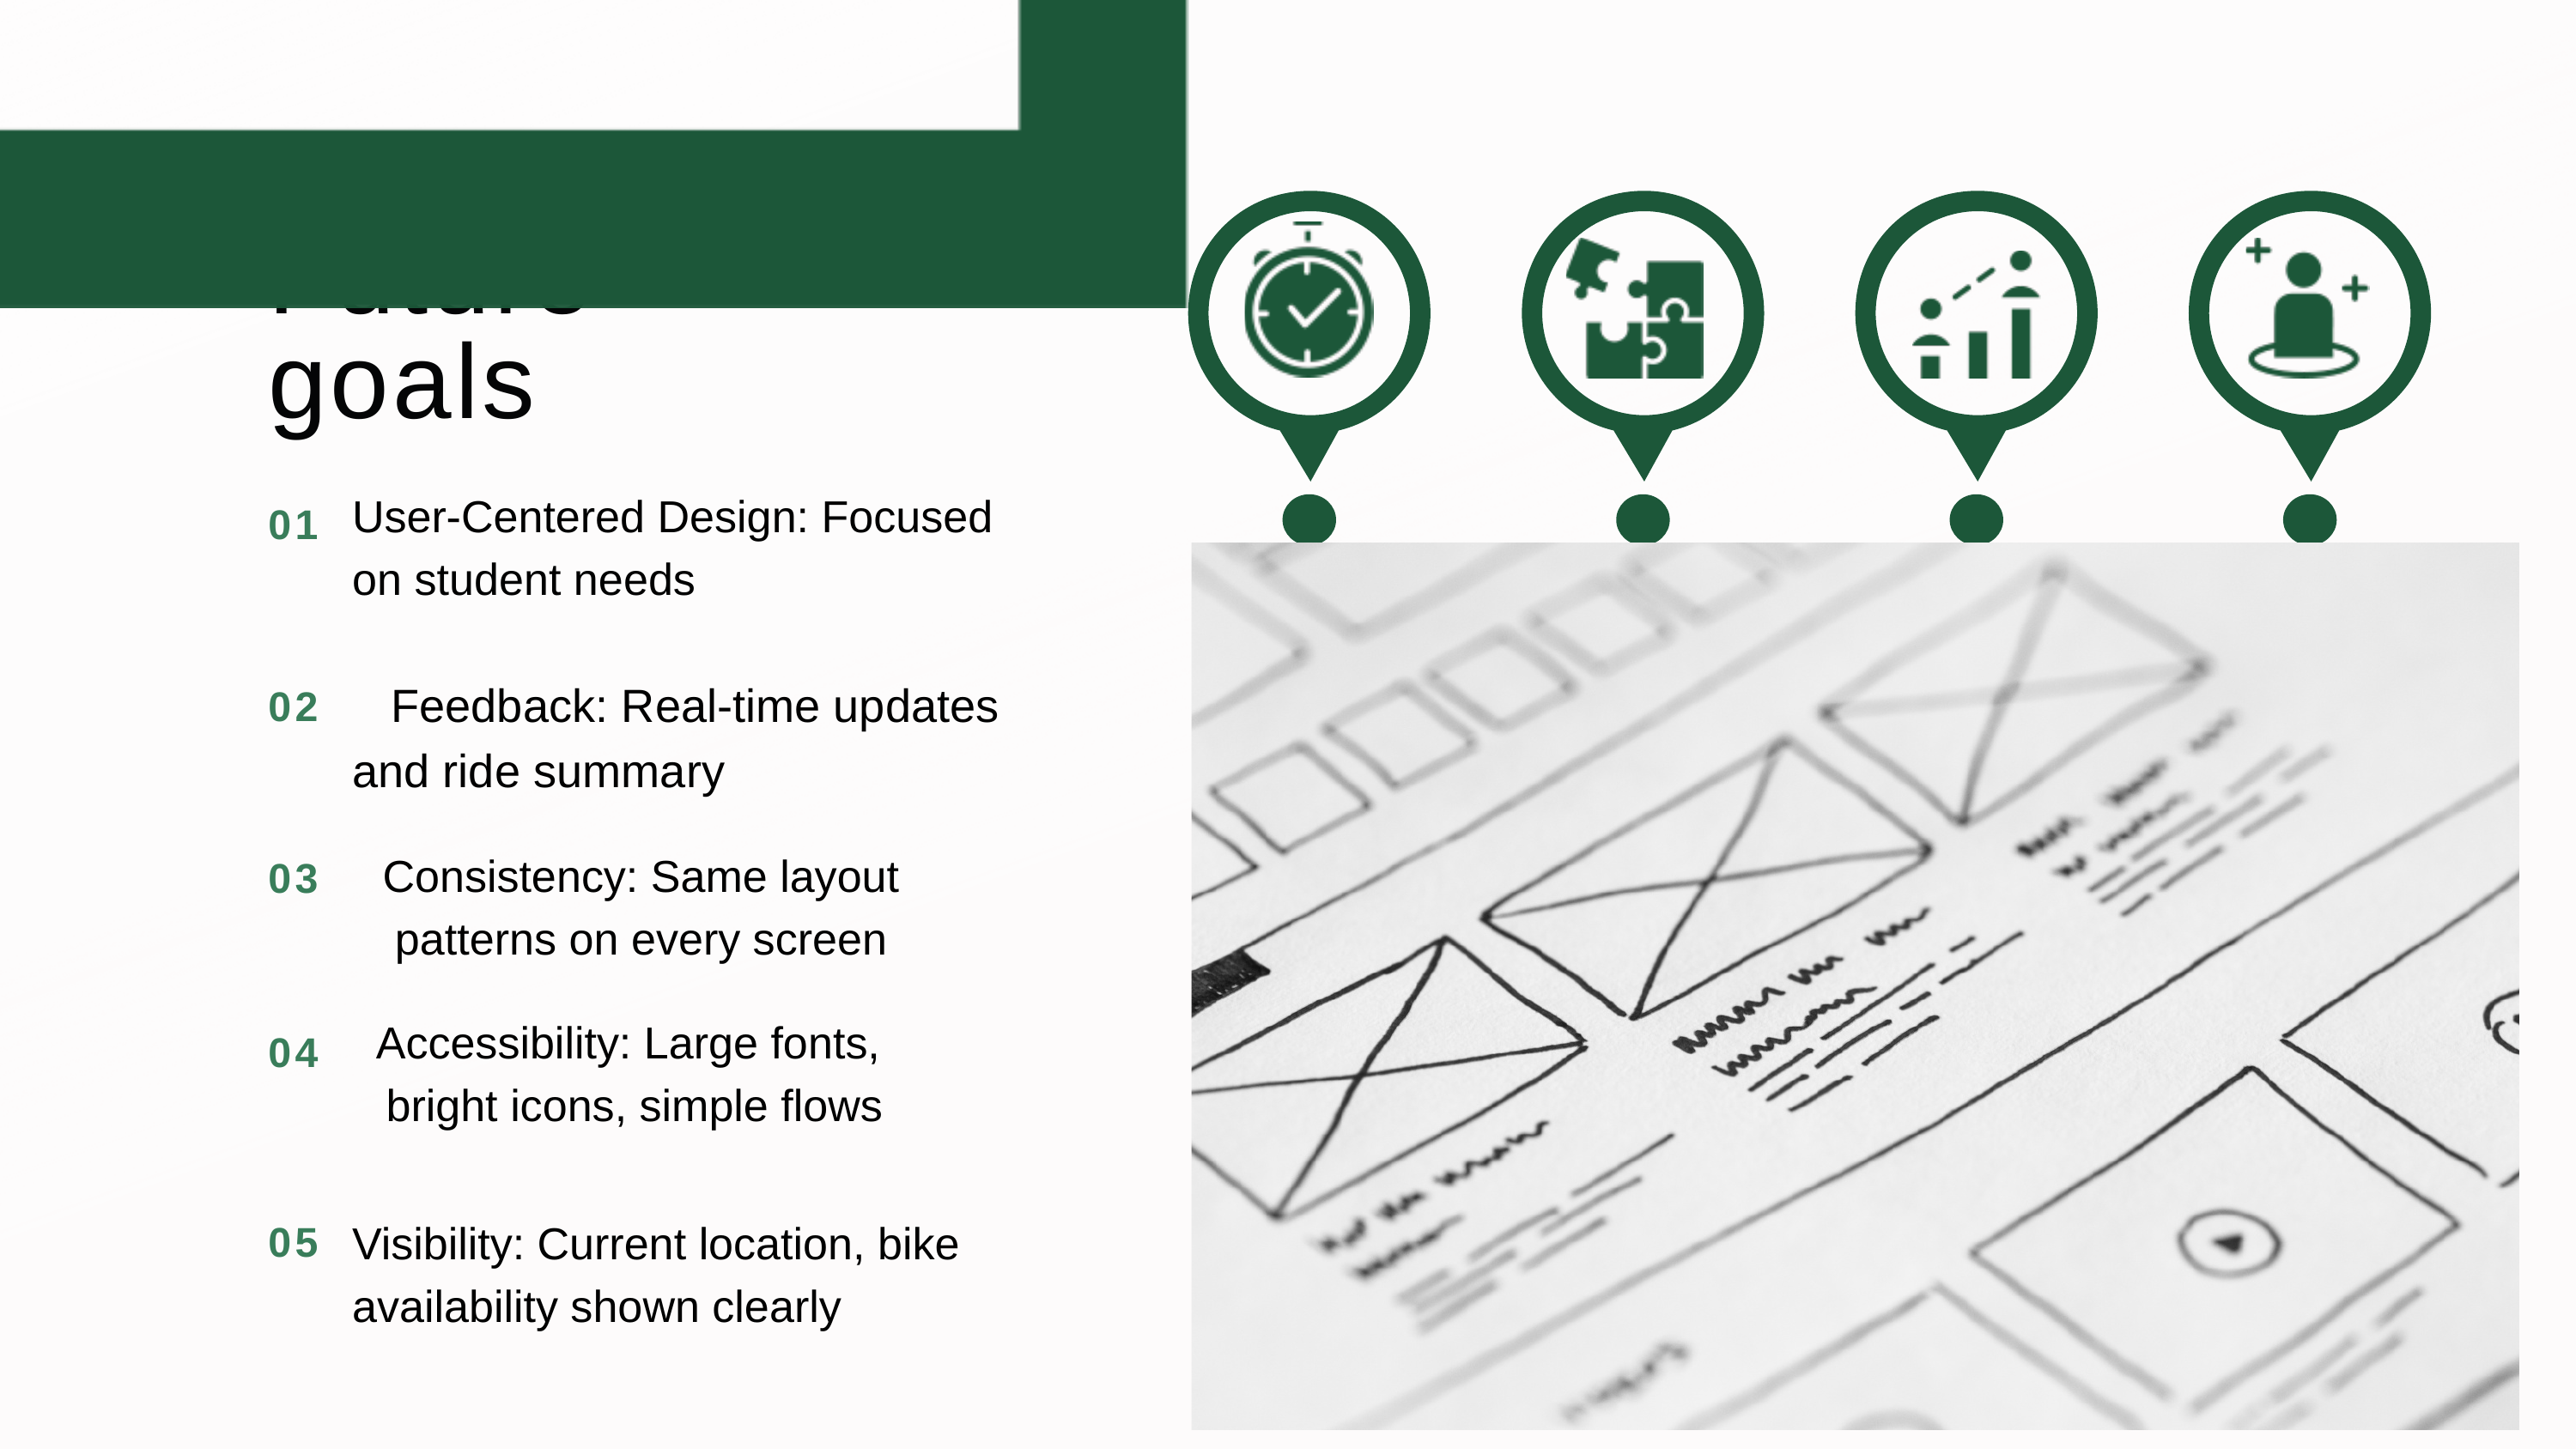

Future goals

User-Centered Design: Focused on student needs
01

Feedback: Real-time updates
and ride summary
02
Consistency: Same layout
patterns on every screen
03
Accessibility: Large fonts,
bright icons, simple flows

04
Visibility: Current location, bike availability shown clearly

05